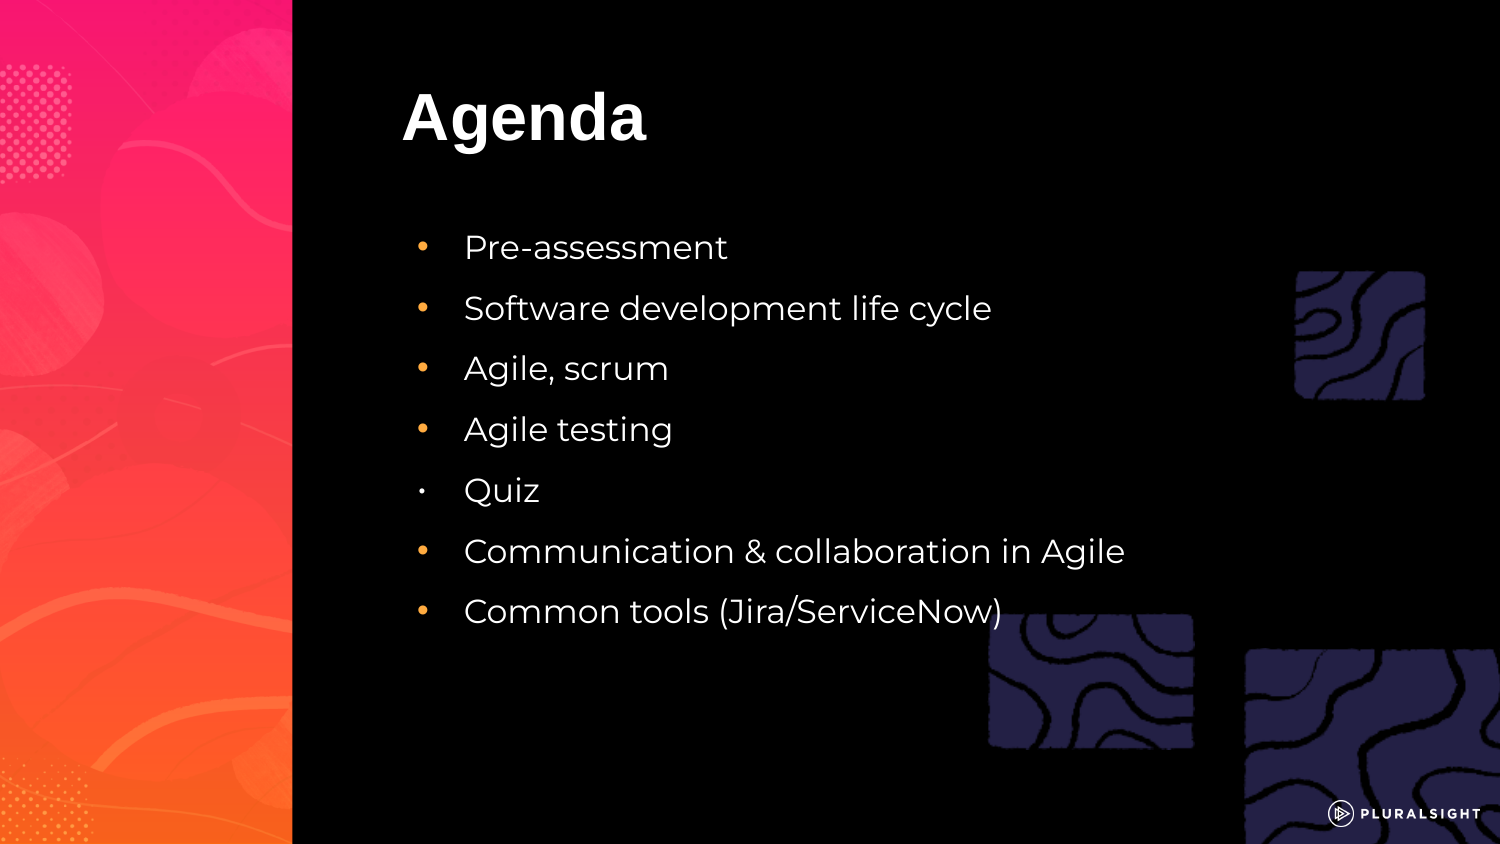

Pre-assessment
Software development life cycle
Agile, scrum
Agile testing
Quiz
Communication & collaboration in Agile
Common tools (Jira/ServiceNow)